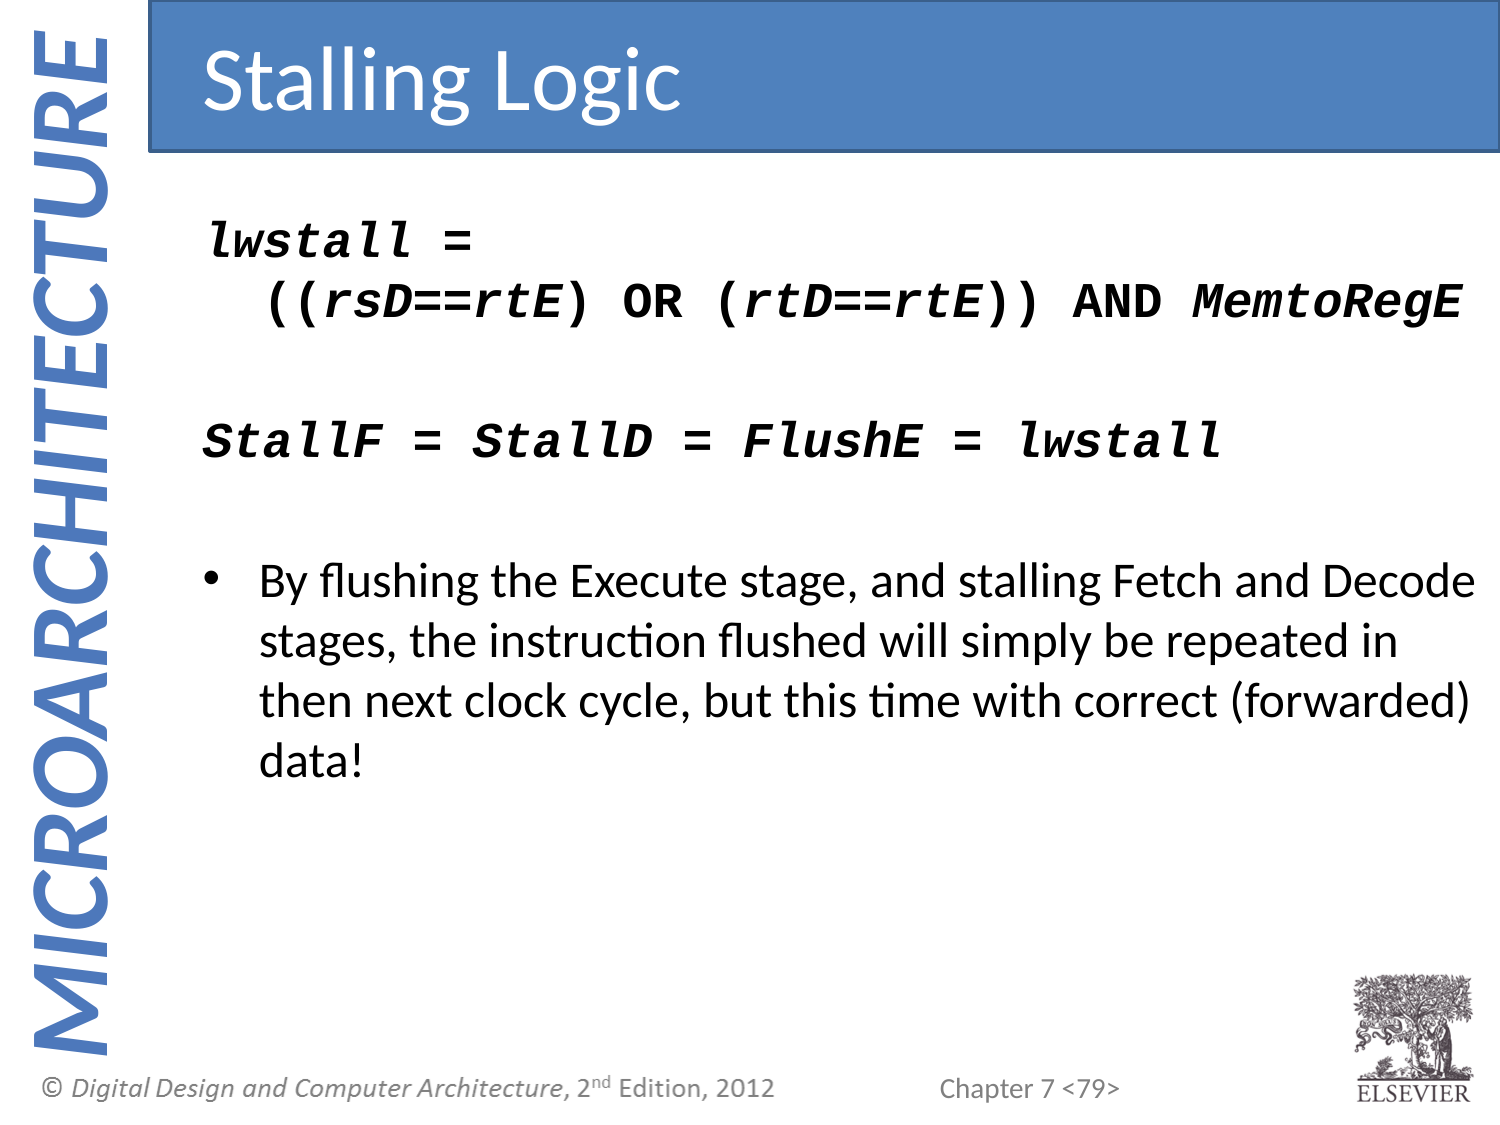

Stalling Logic

lwstall =
  ((rsD==rtE) OR (rtD==rtE)) AND MemtoRegE

StallF = StallD = FlushE = lwstall

By flushing the Execute stage, and stalling Fetch and Decode stages, the instruction flushed will simply be repeated in then next clock cycle, but this time with correct (forwarded) data!